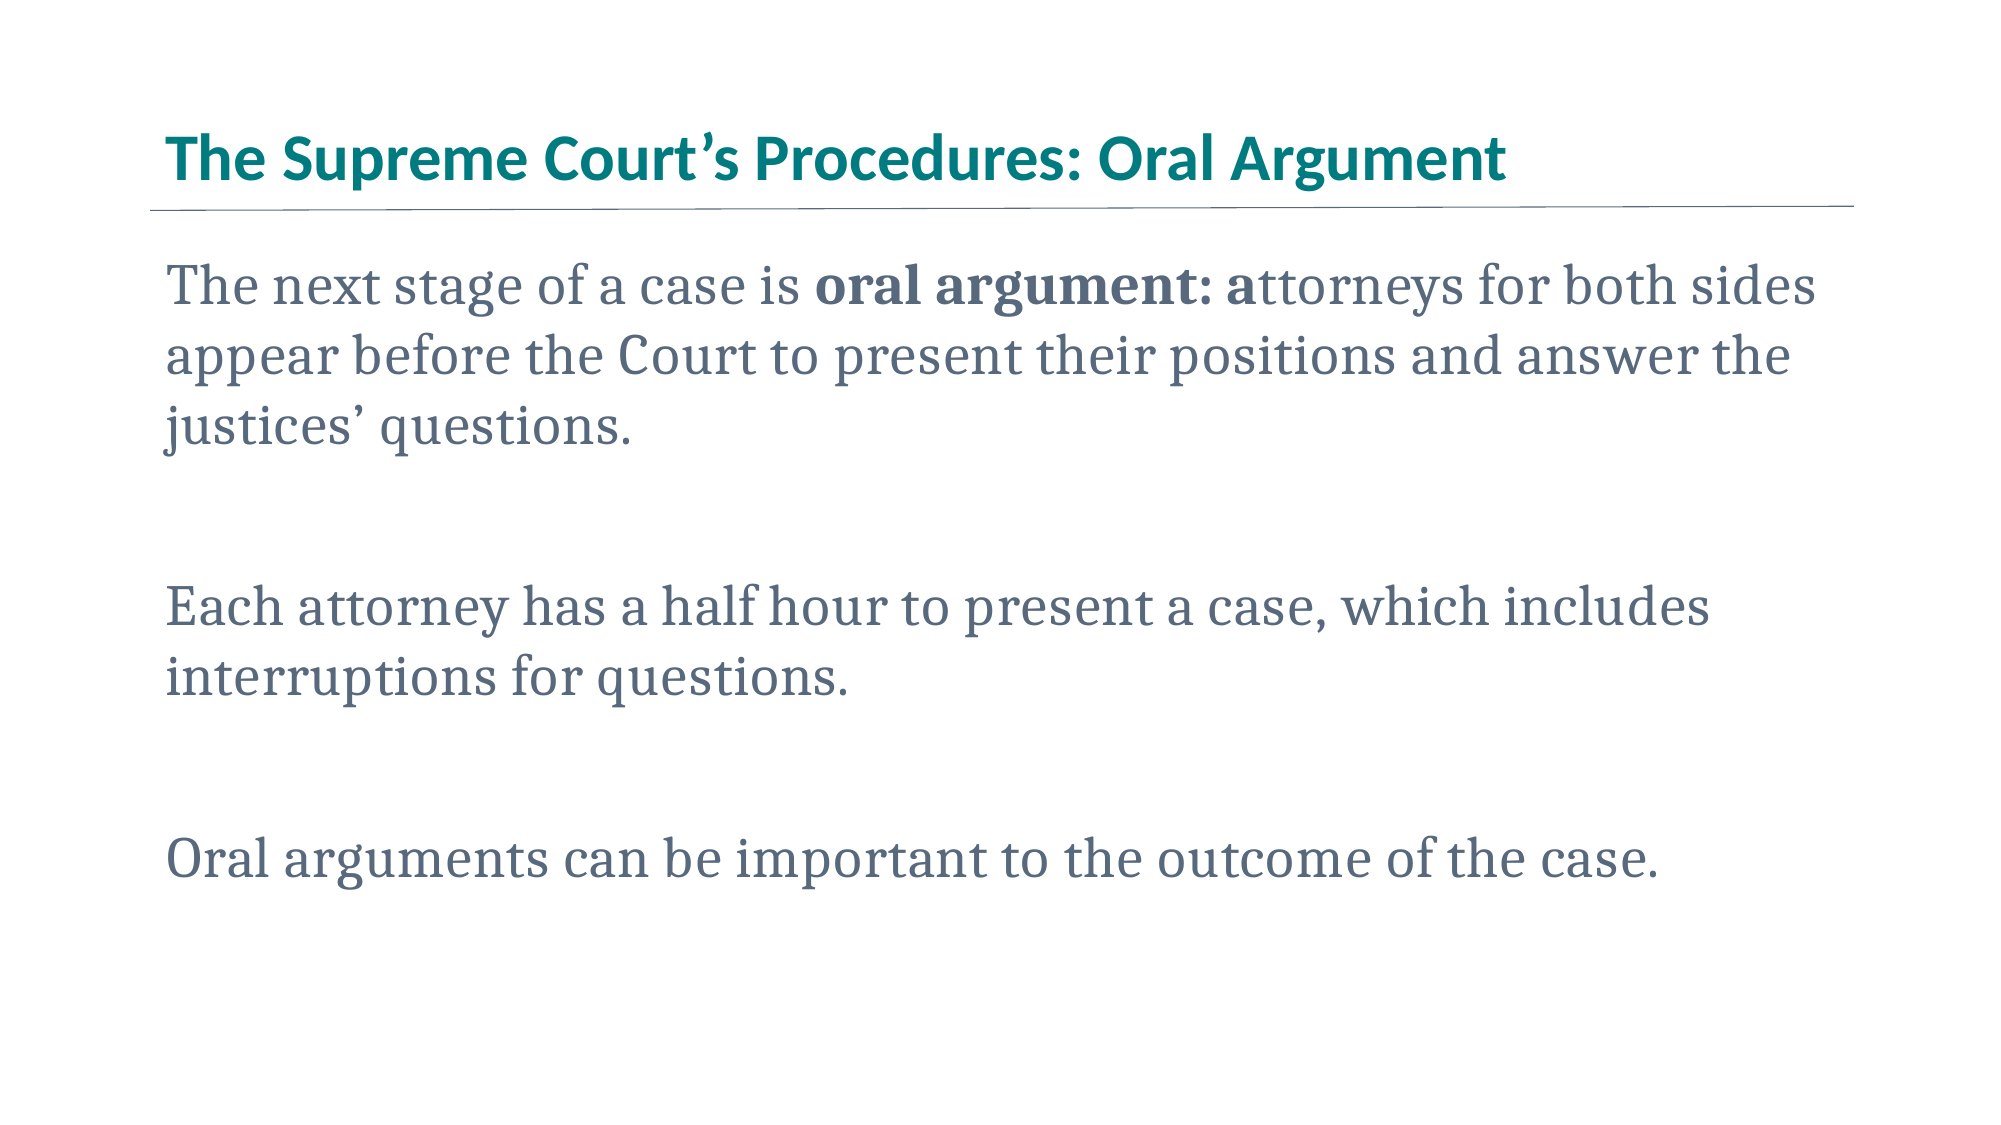

# The Supreme Court’s Procedures: Oral Argument
The next stage of a case is oral argument: attorneys for both sides appear before the Court to present their positions and answer the justices’ questions.

Each attorney has a half hour to present a case, which includes interruptions for questions.

Oral arguments can be important to the outcome of the case.